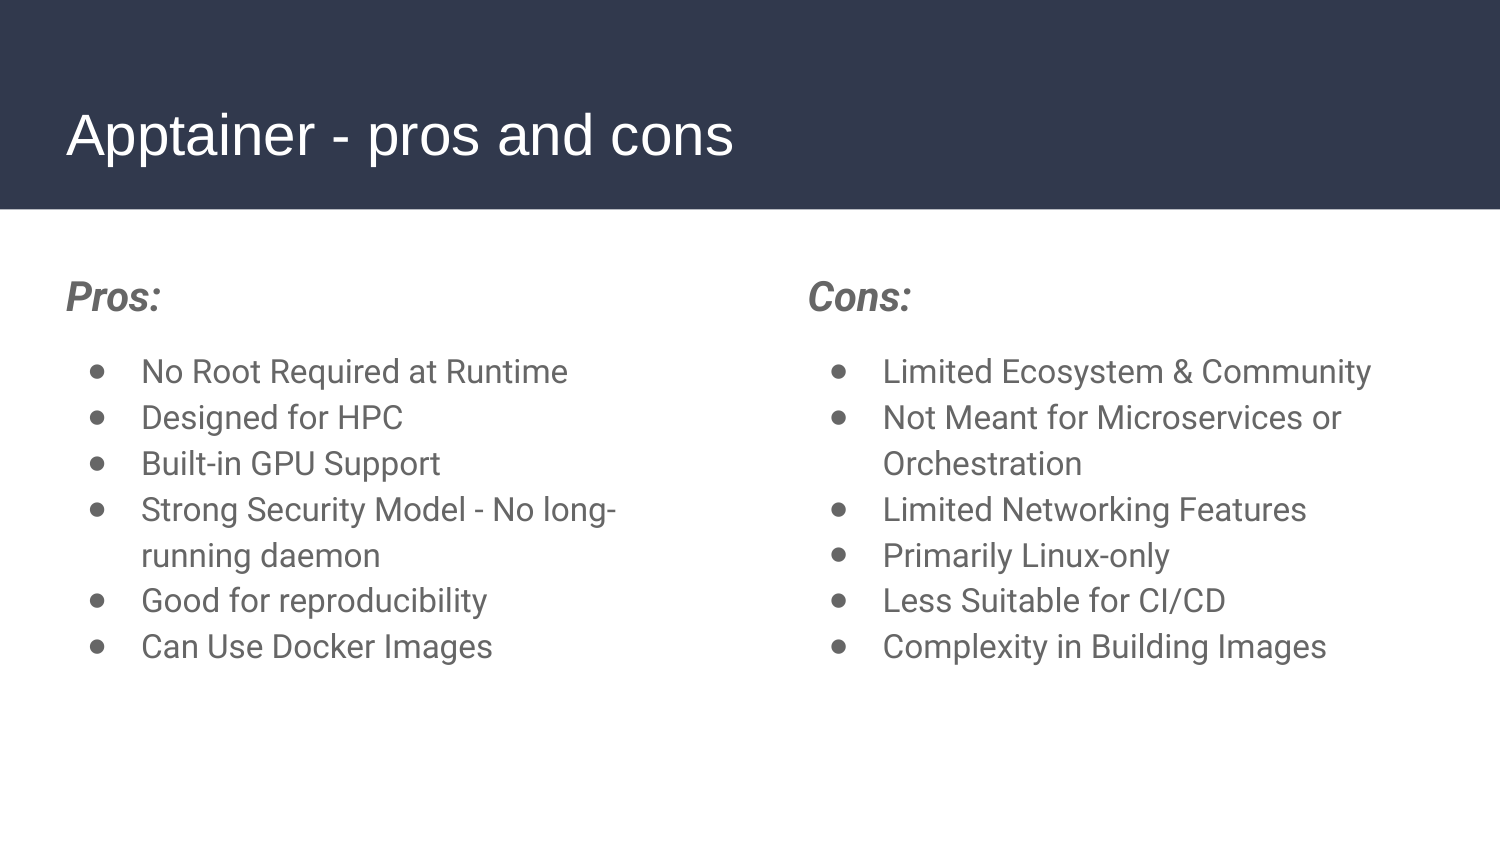

# Apptainer - pros and cons

Pros:
No Root Required at Runtime
Designed for HPC
Built-in GPU Support
Strong Security Model - No long-running daemon
Good for reproducibility
Can Use Docker Images
Cons:
Limited Ecosystem & Community
Not Meant for Microservices or Orchestration
Limited Networking Features
Primarily Linux-only
Less Suitable for CI/CD
Complexity in Building Images